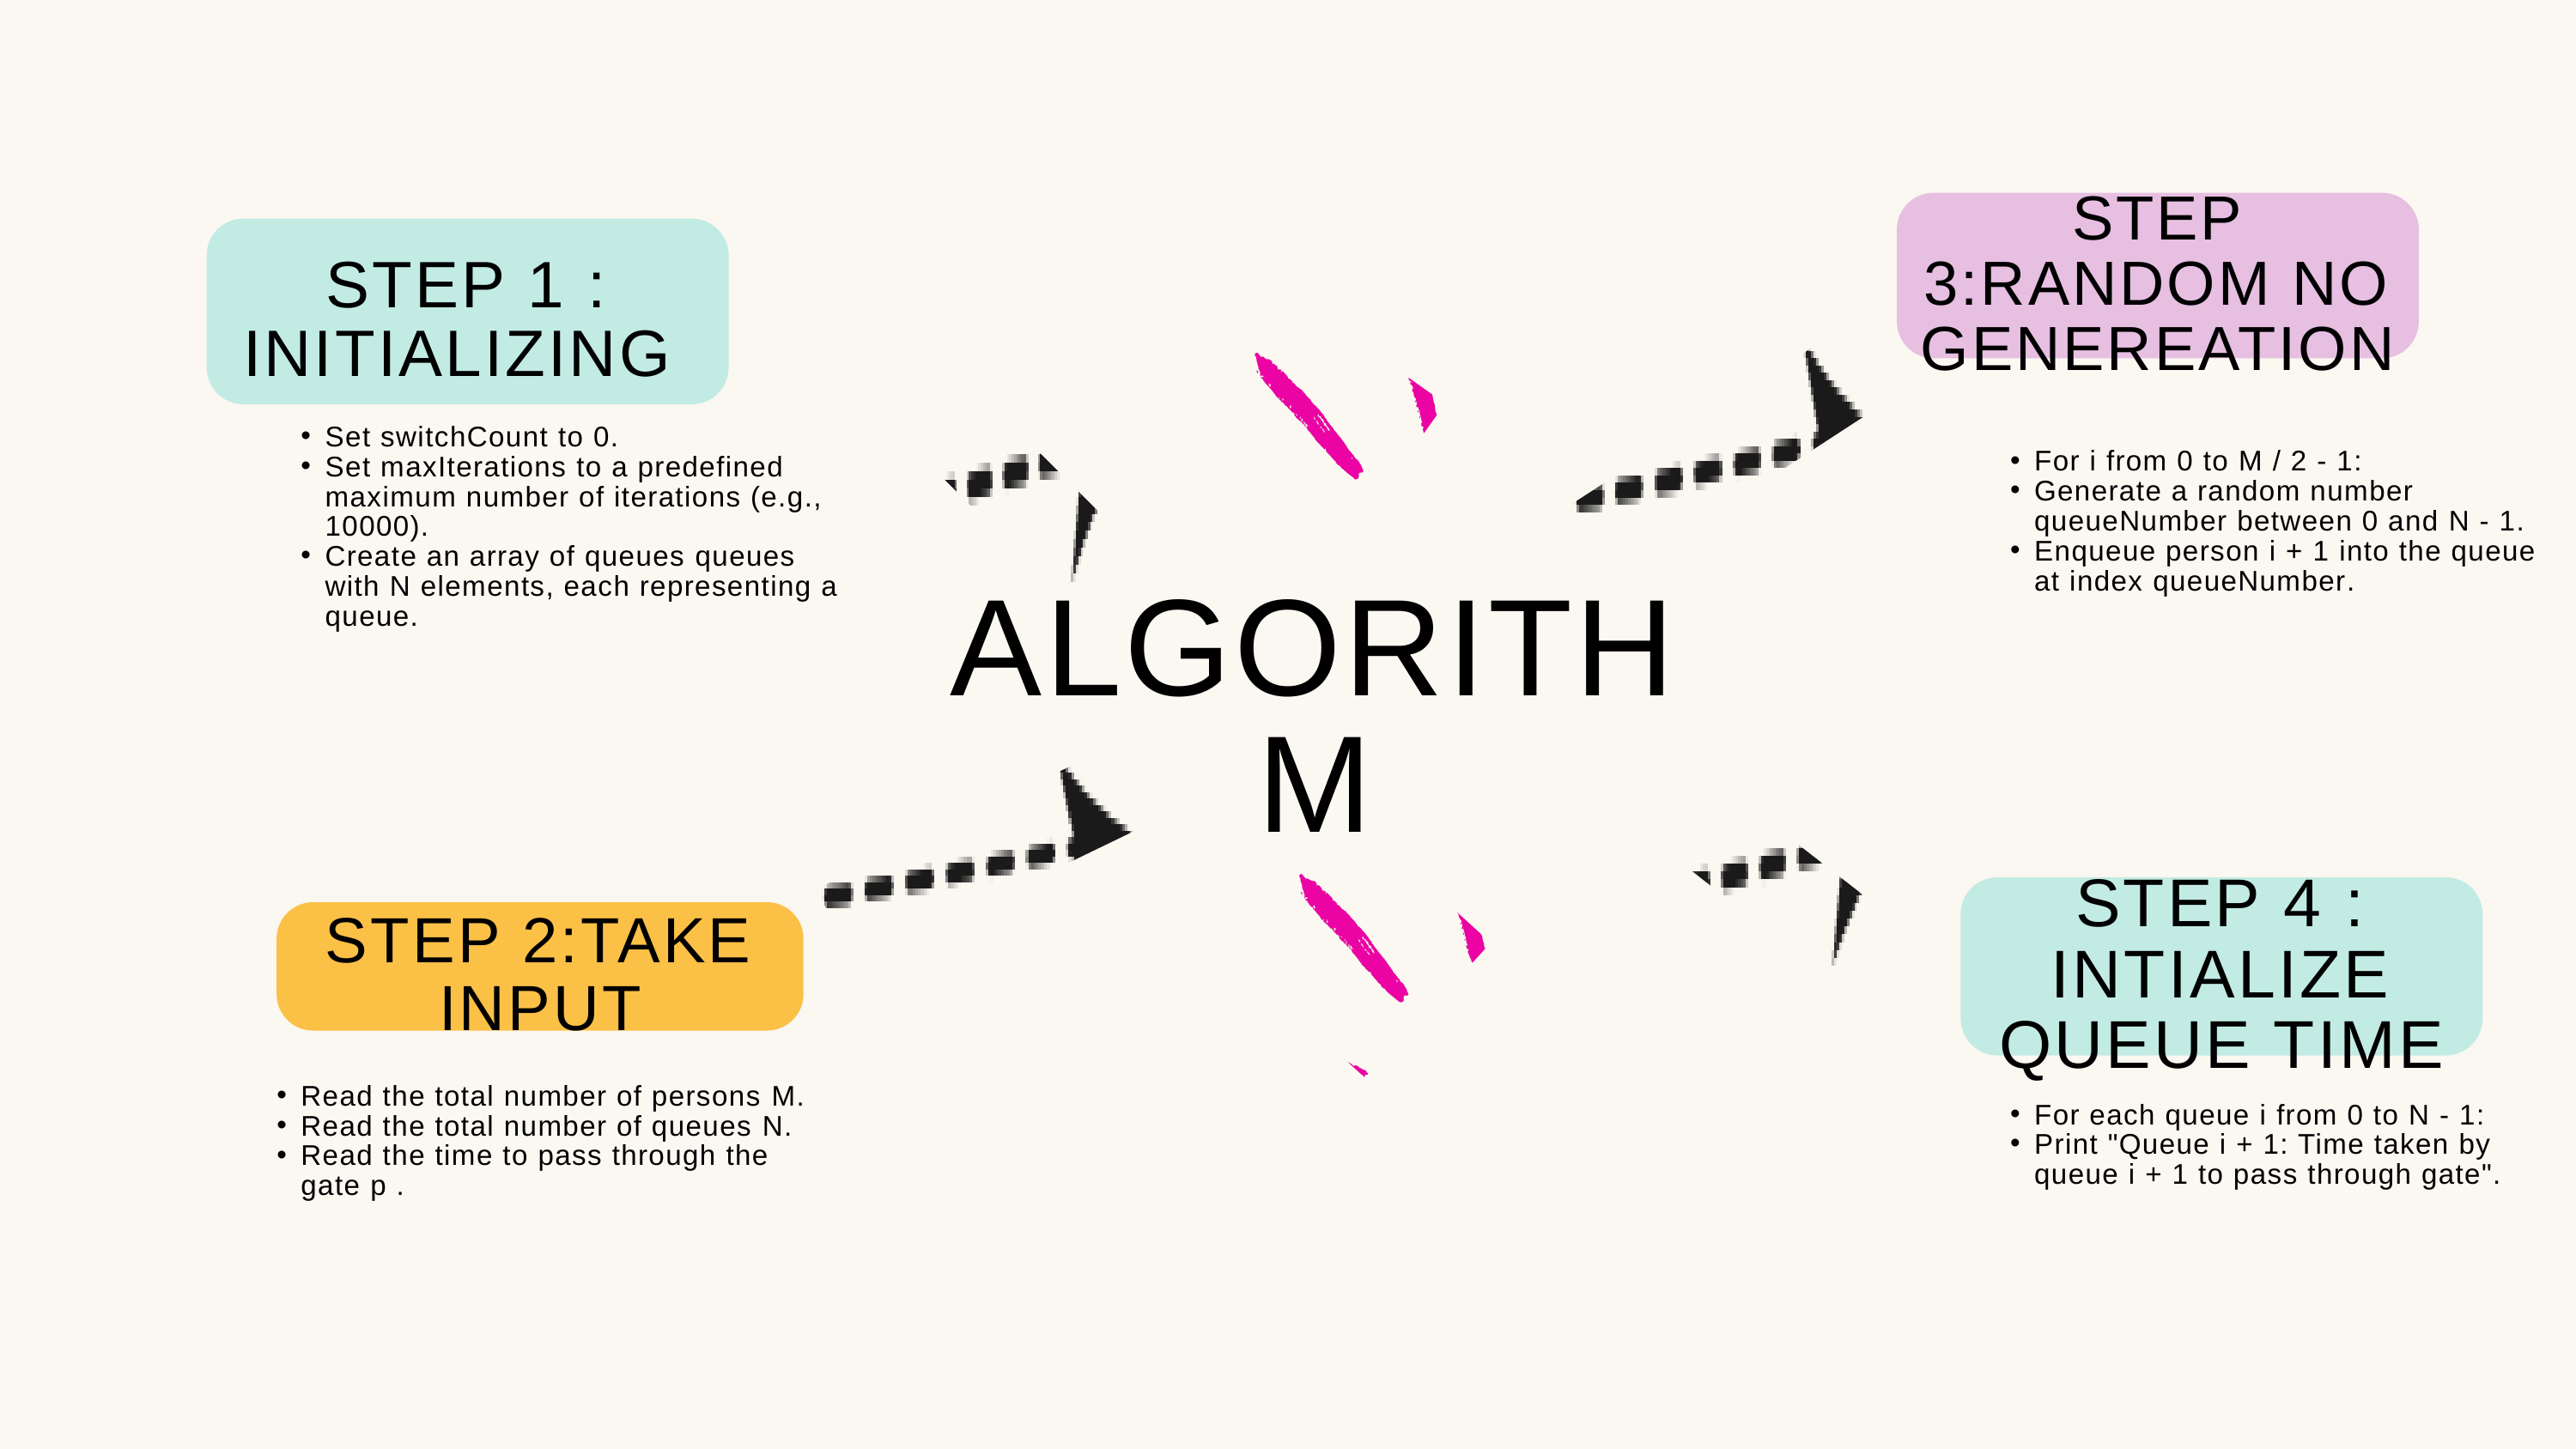

STEP 3:RANDOM NO GENEREATION

STEP 1 : INITIALIZING

Set switchCount to 0.
Set maxIterations to a predefined maximum number of iterations (e.g., 10000).
Create an array of queues queues with N elements, each representing a queue.

For i from 0 to M / 2 - 1:
Generate a random number queueNumber between 0 and N - 1.
Enqueue person i + 1 into the queue at index queueNumber.

ALGORITHM

STEP 4 : INTIALIZE QUEUE TIME

STEP 2:TAKE INPUT
Read the total number of persons M.
Read the total number of queues N.
Read the time to pass through the gate p .

For each queue i from 0 to N - 1:
Print "Queue i + 1: Time taken by queue i + 1 to pass through gate".